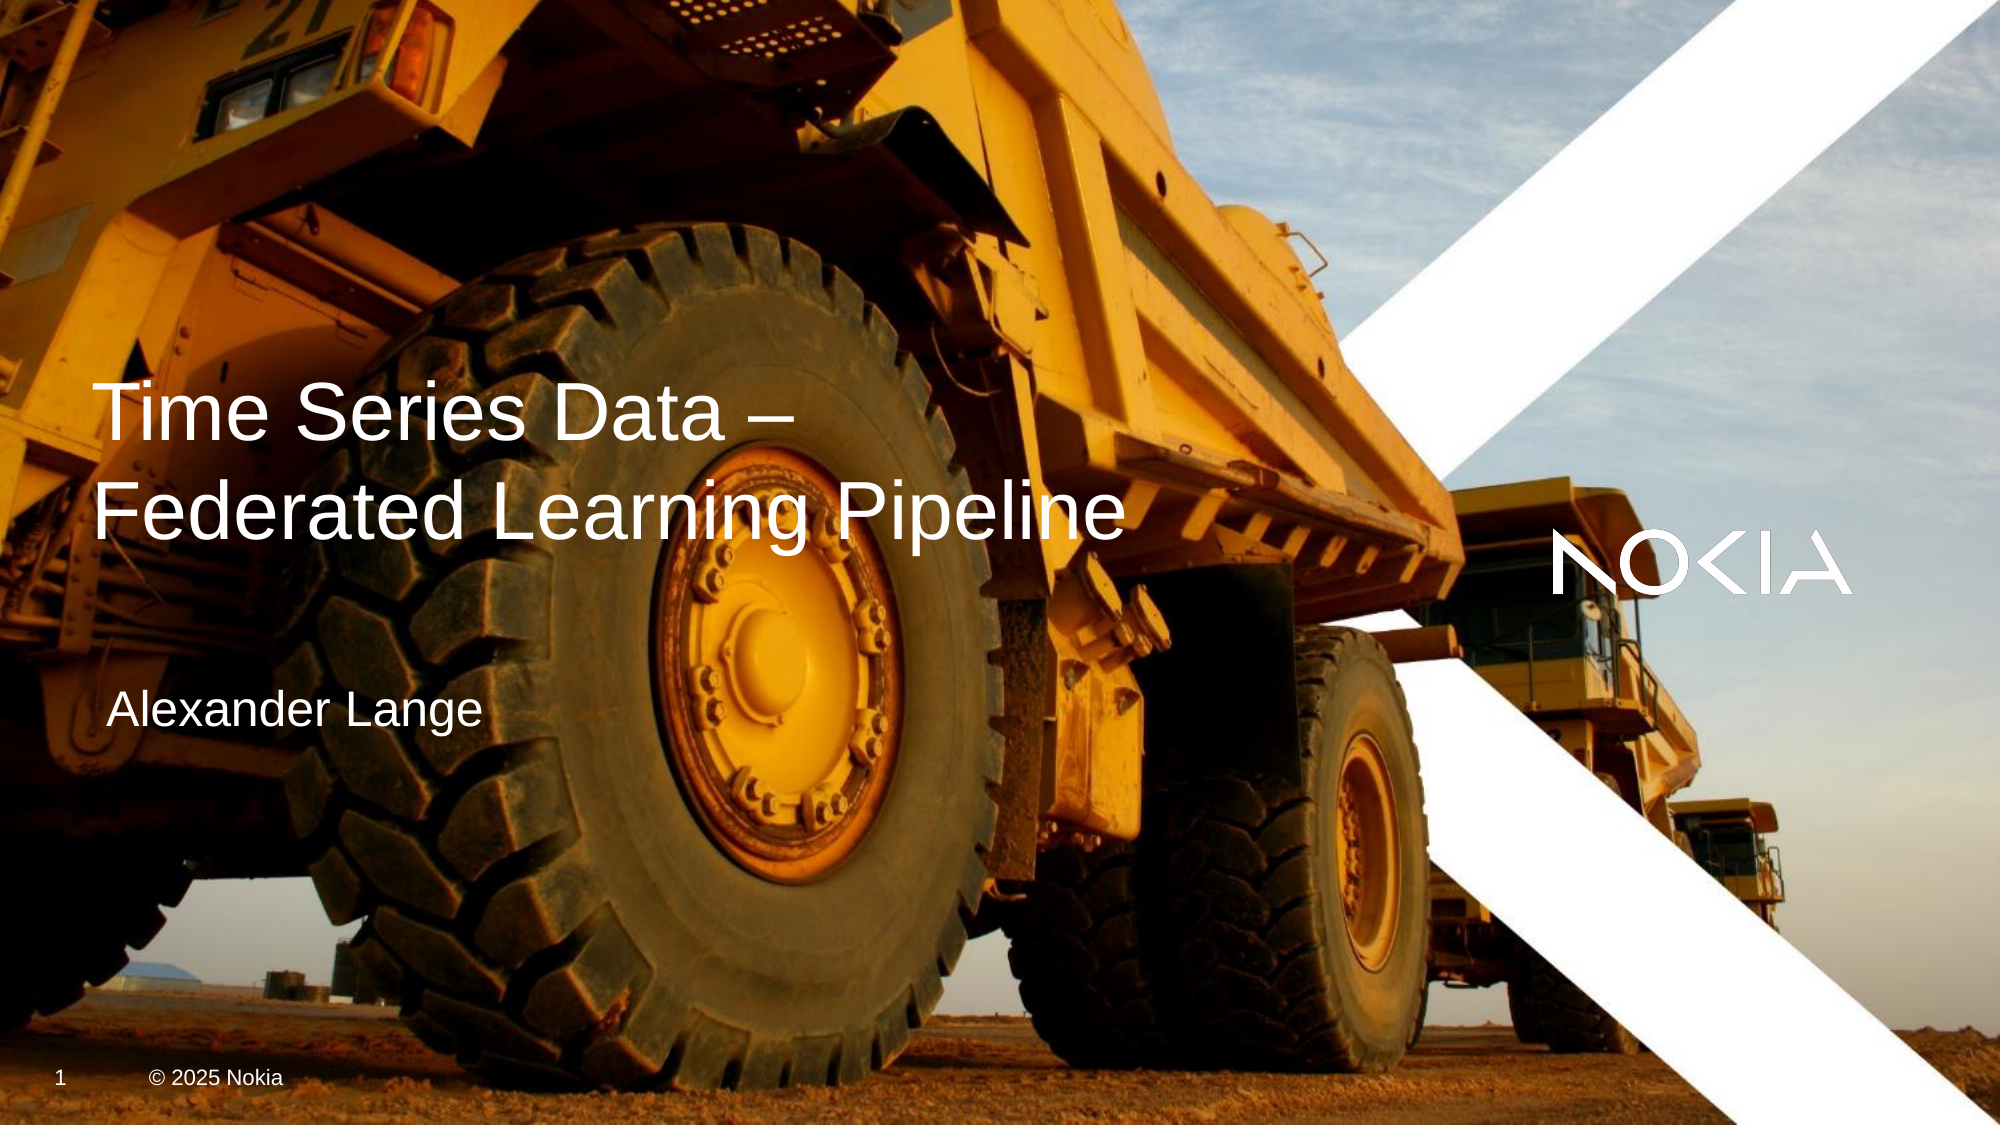

# Time Series Data – Federated Learning Pipeline
Alexander Lange